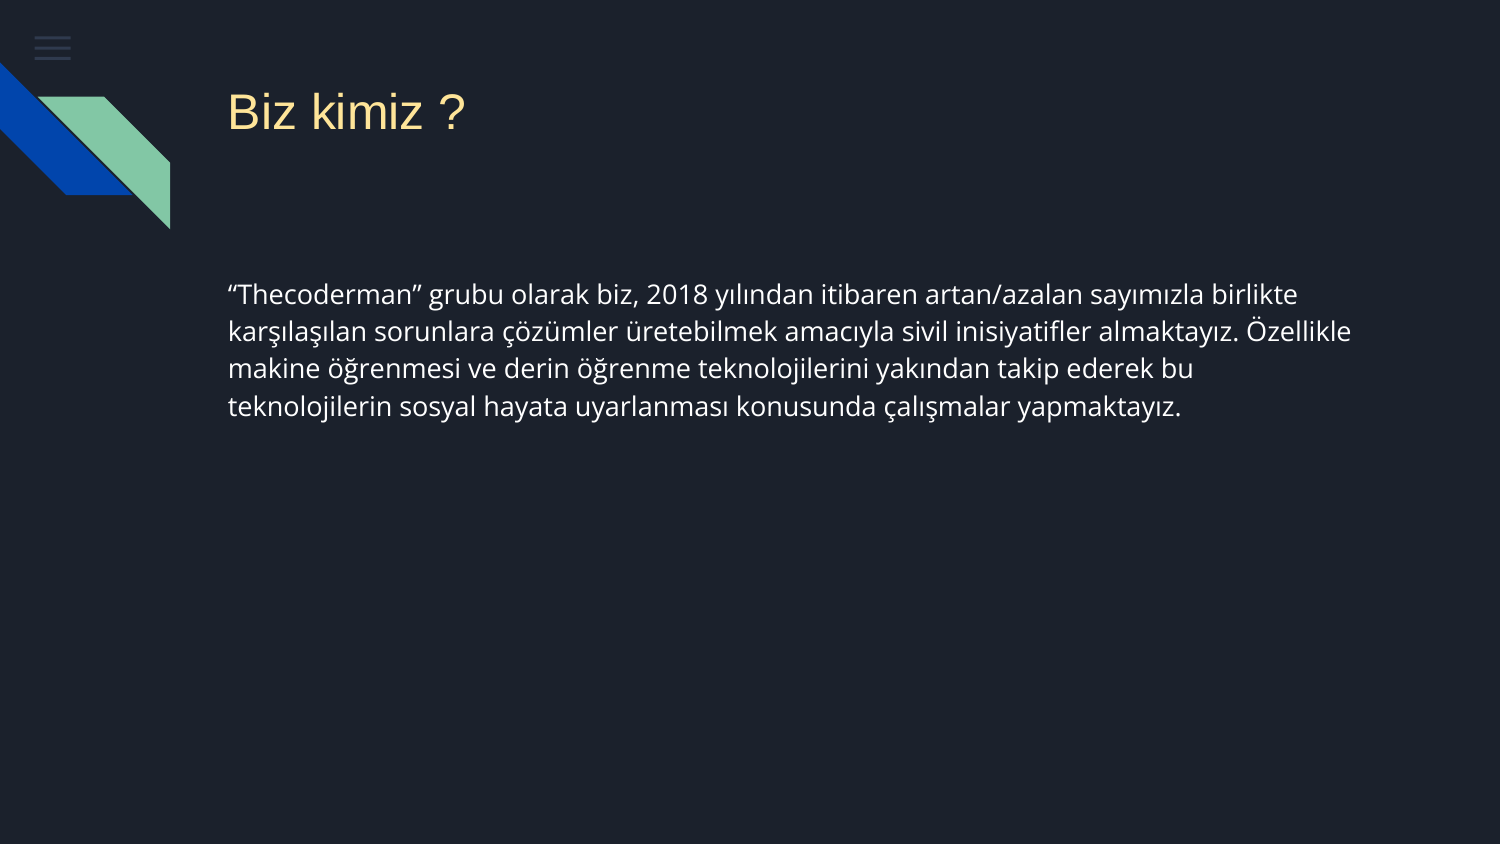

# Biz kimiz ?
“Thecoderman” grubu olarak biz, 2018 yılından itibaren artan/azalan sayımızla birlikte karşılaşılan sorunlara çözümler üretebilmek amacıyla sivil inisiyatifler almaktayız. Özellikle makine öğrenmesi ve derin öğrenme teknolojilerini yakından takip ederek bu teknolojilerin sosyal hayata uyarlanması konusunda çalışmalar yapmaktayız.